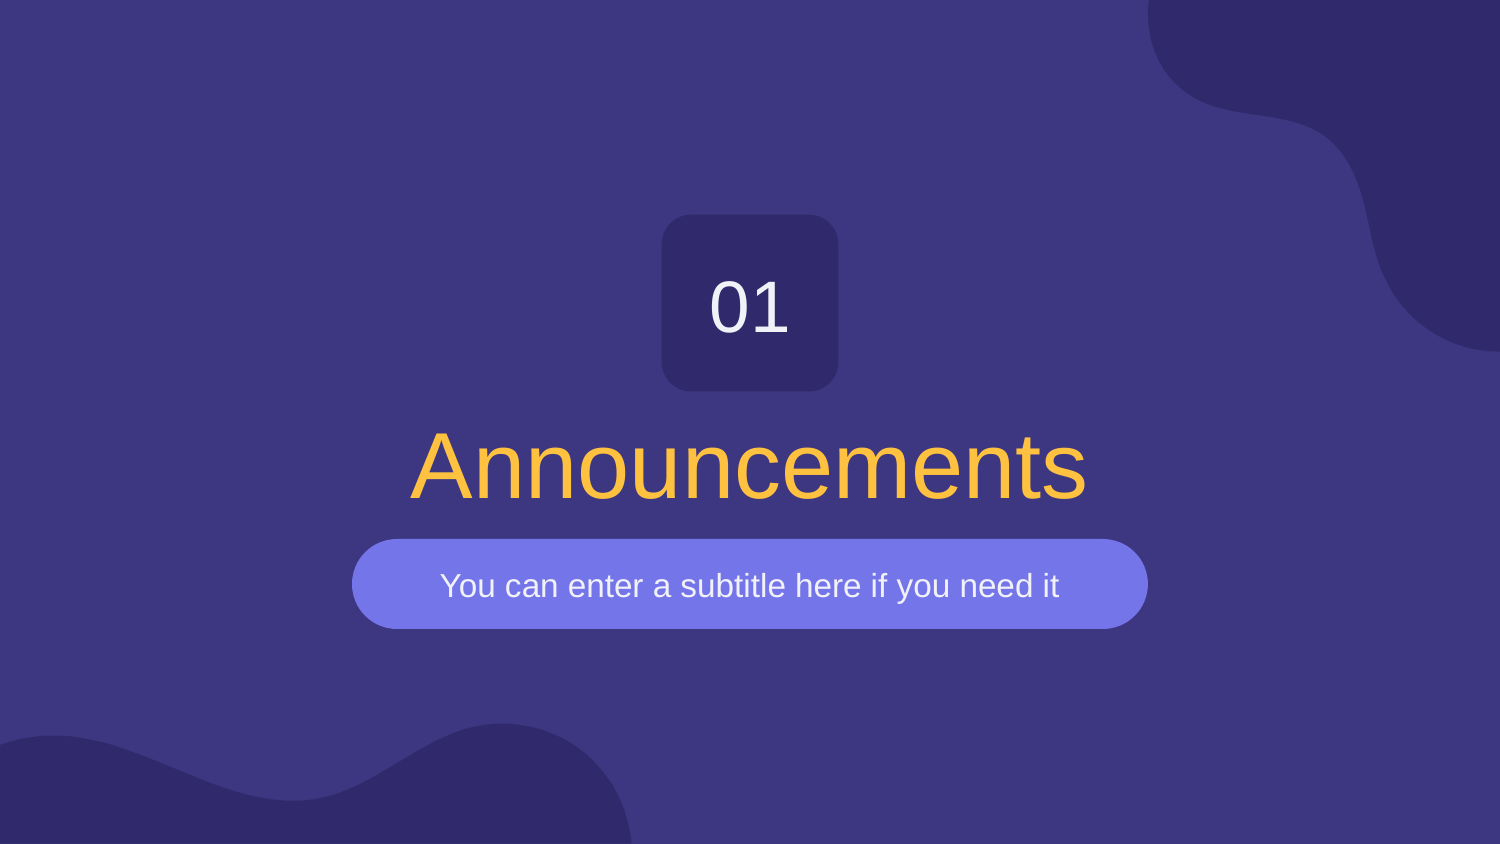

01
# Announcements

You can enter a subtitle here if you need it